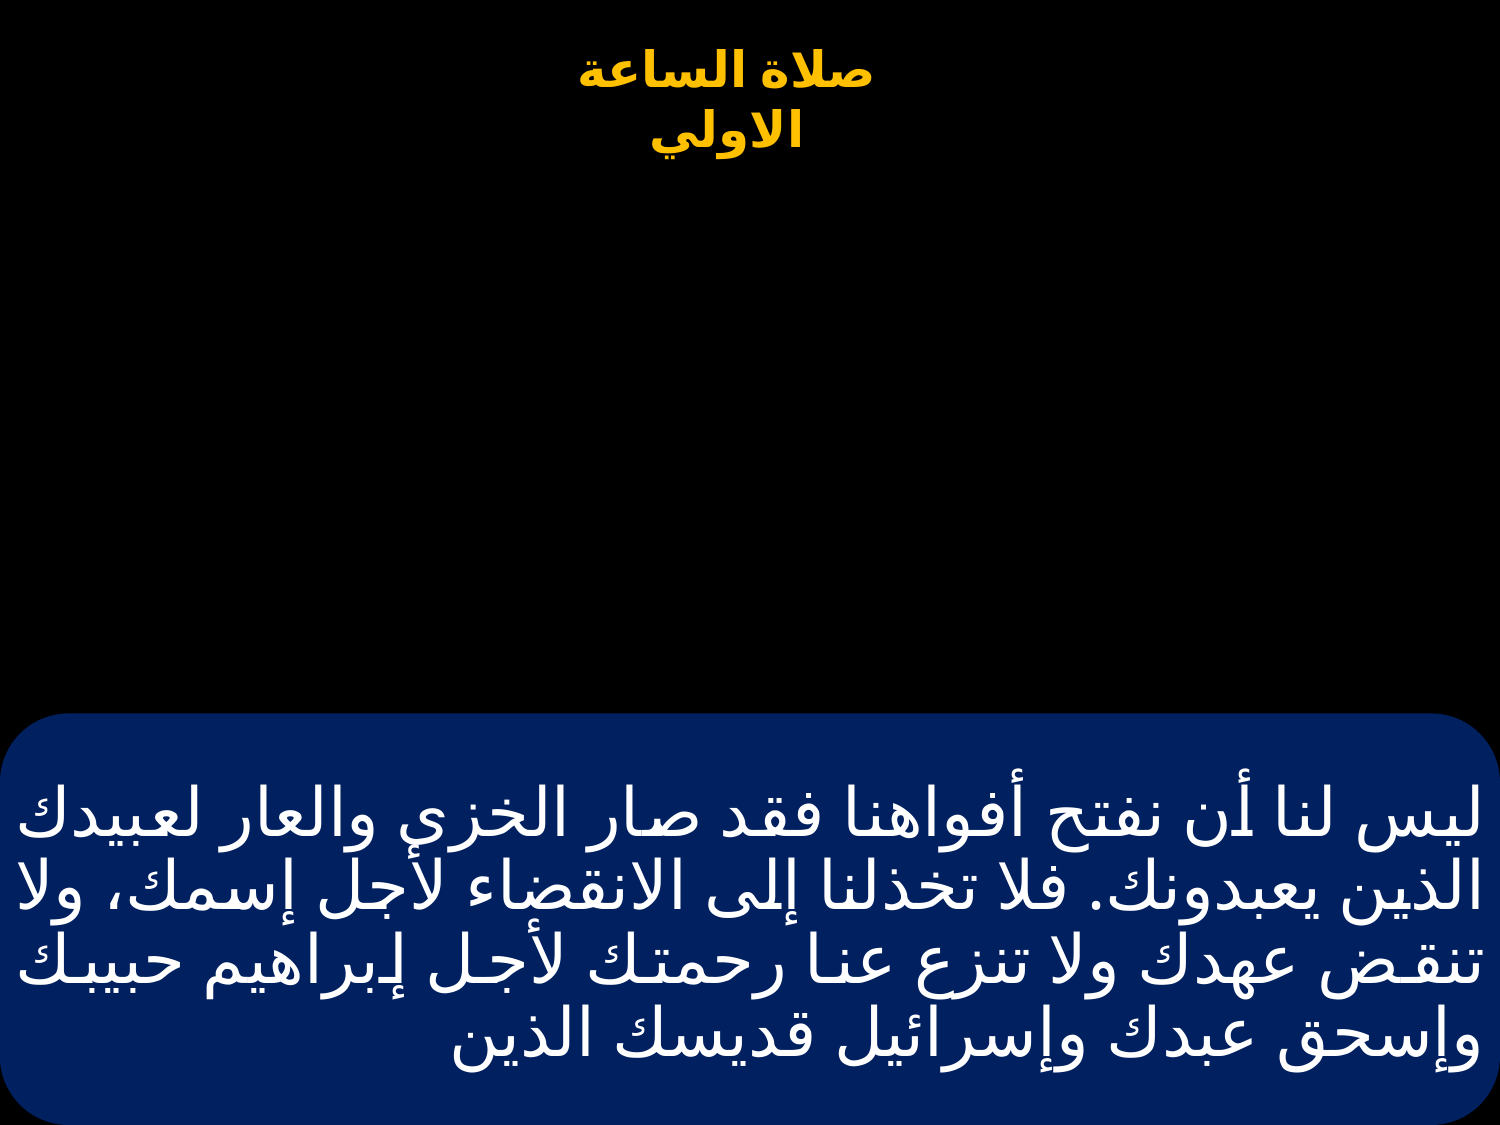

# ليس لنا أن نفتح أفواهنا فقد صار الخزى والعار لعبيدك الذين يعبدونك. فلا تخذلنا إلى الانقضاء لأجل إسمك، ولا تنقض عهدك ولا تنزع عنا رحمتك لأجل إبراهيم حبيبك وإسحق عبدك وإسرائيل قديسك الذين